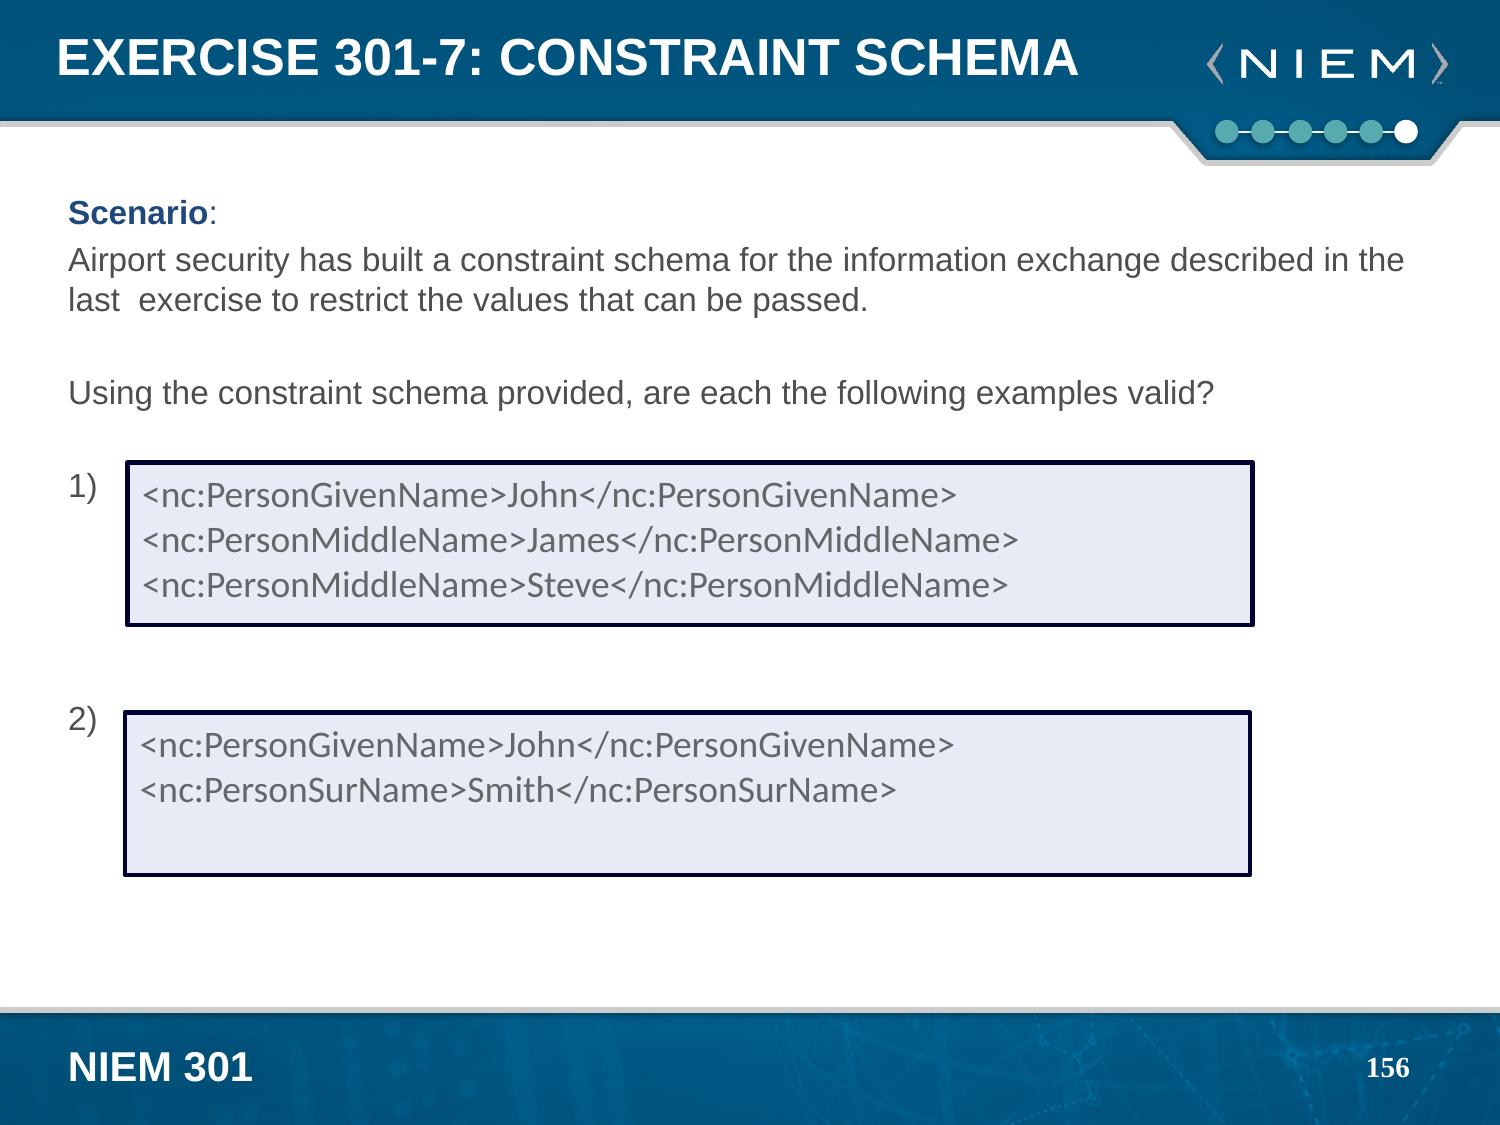

# Exercise 301-7: Constraint schema

Scenario:
Airport security has built a constraint schema for the information exchange described in the last  exercise to restrict the values that can be passed.

Using the constraint schema provided, are each the following examples valid?

1)

2)
<nc:PersonGivenName>John</nc:PersonGivenName>
<nc:PersonMiddleName>James</nc:PersonMiddleName>
<nc:PersonMiddleName>Steve</nc:PersonMiddleName>
<nc:PersonGivenName>John</nc:PersonGivenName>
<nc:PersonSurName>Smith</nc:PersonSurName>
156